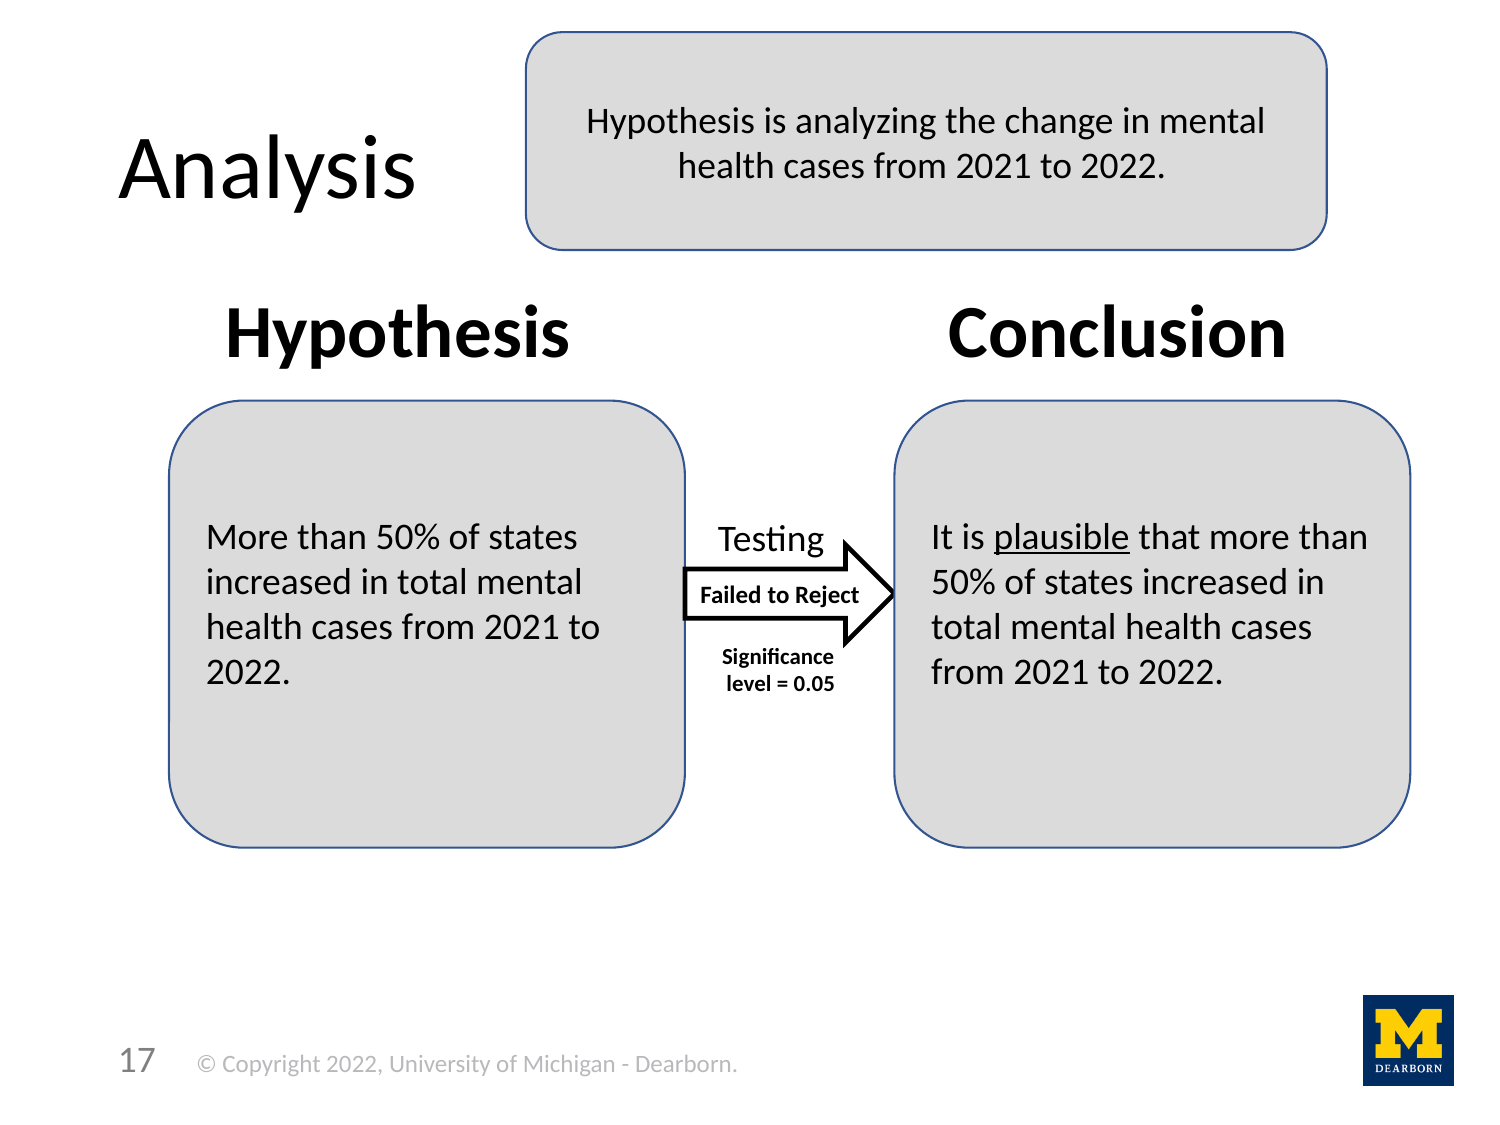

Hypothesis is analyzing the change in mental health cases from 2021 to 2022.
# Analysis
Hypothesis
Conclusion
It is plausible that more than 50% of states increased in total mental health cases from 2021 to 2022.

More than 50% of states increased in total mental health cases from 2021 to 2022.

Testing

Failed to Reject
Significance
level = 0.05